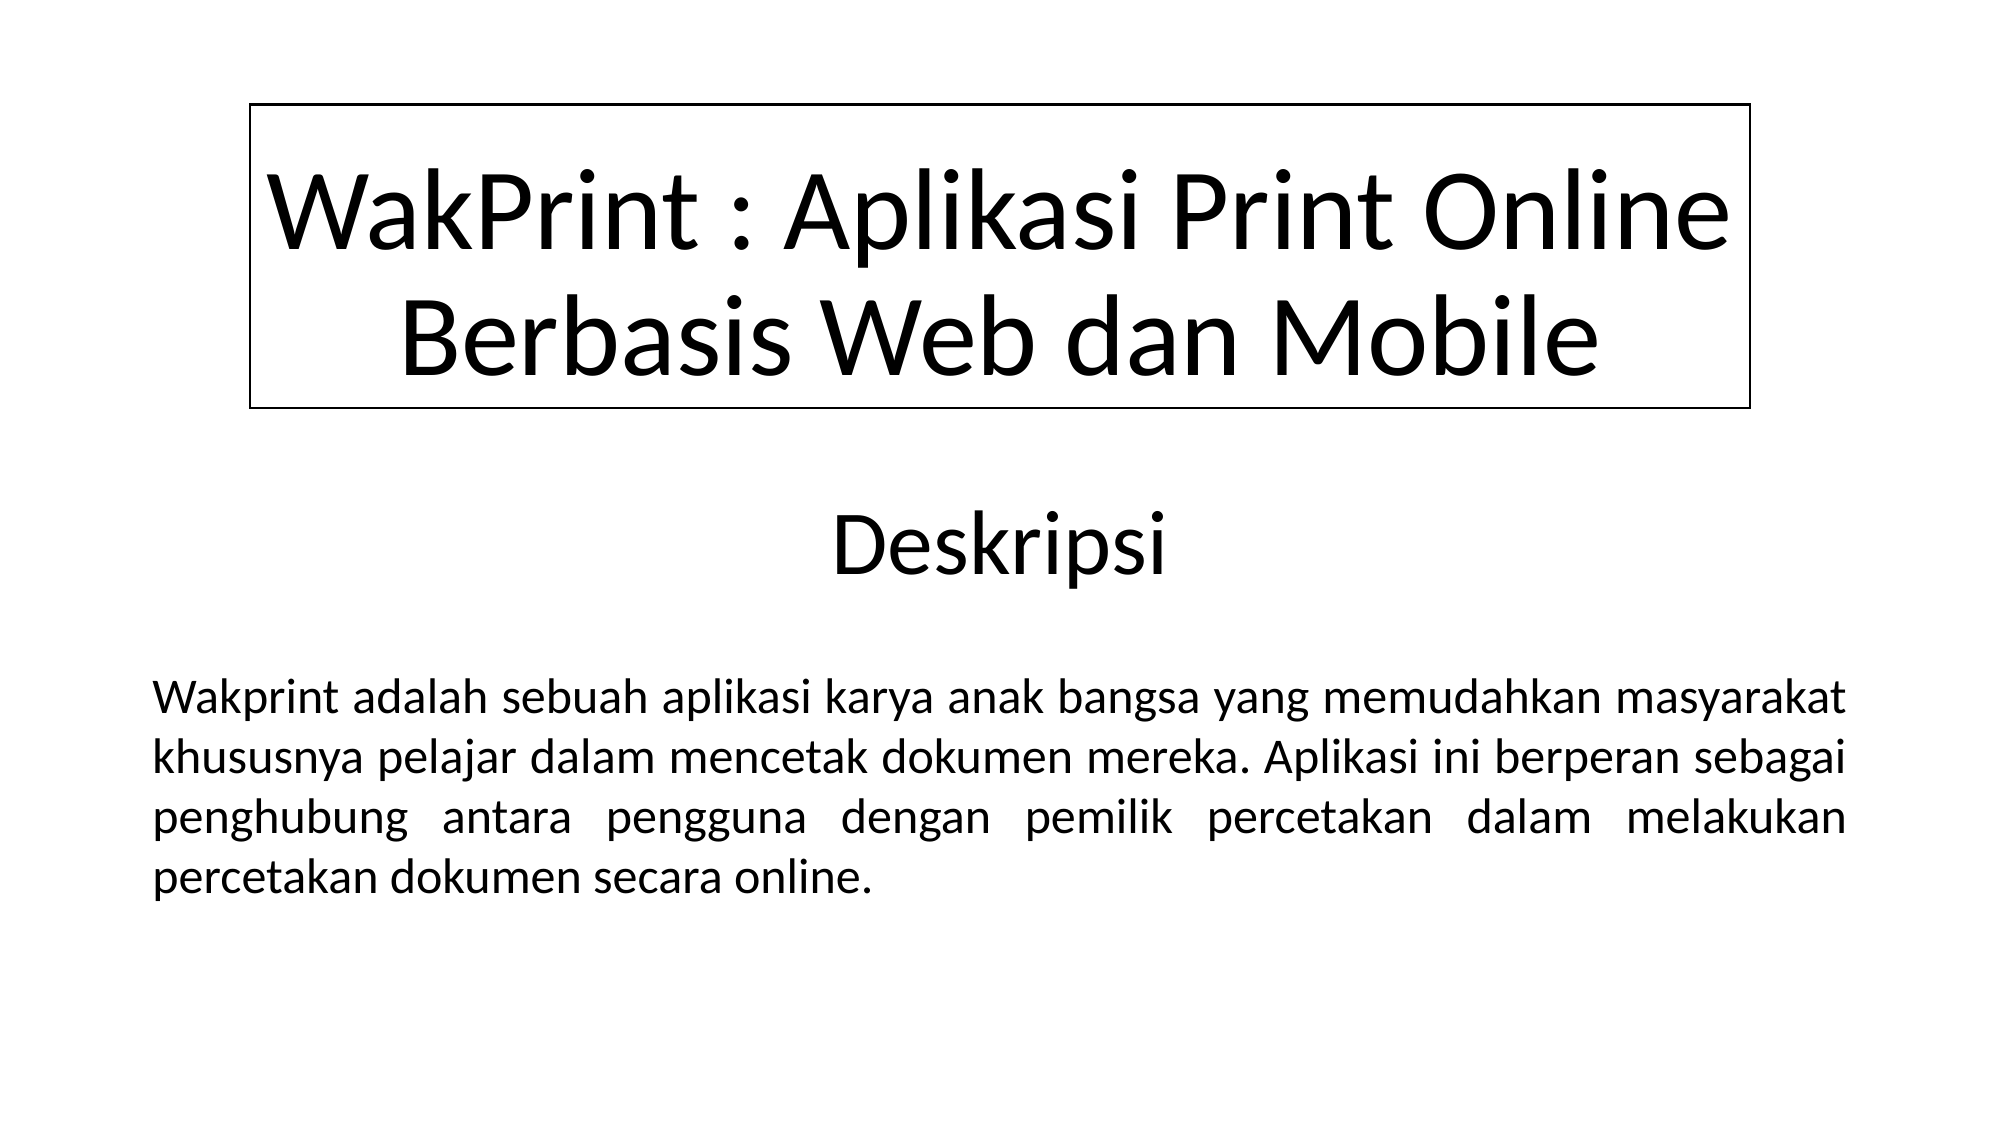

# WakPrint : Aplikasi Print Online Berbasis Web dan Mobile
Deskripsi
Wakprint adalah sebuah aplikasi karya anak bangsa yang memudahkan masyarakat khususnya pelajar dalam mencetak dokumen mereka. Aplikasi ini berperan sebagai penghubung antara pengguna dengan pemilik percetakan dalam melakukan percetakan dokumen secara online.